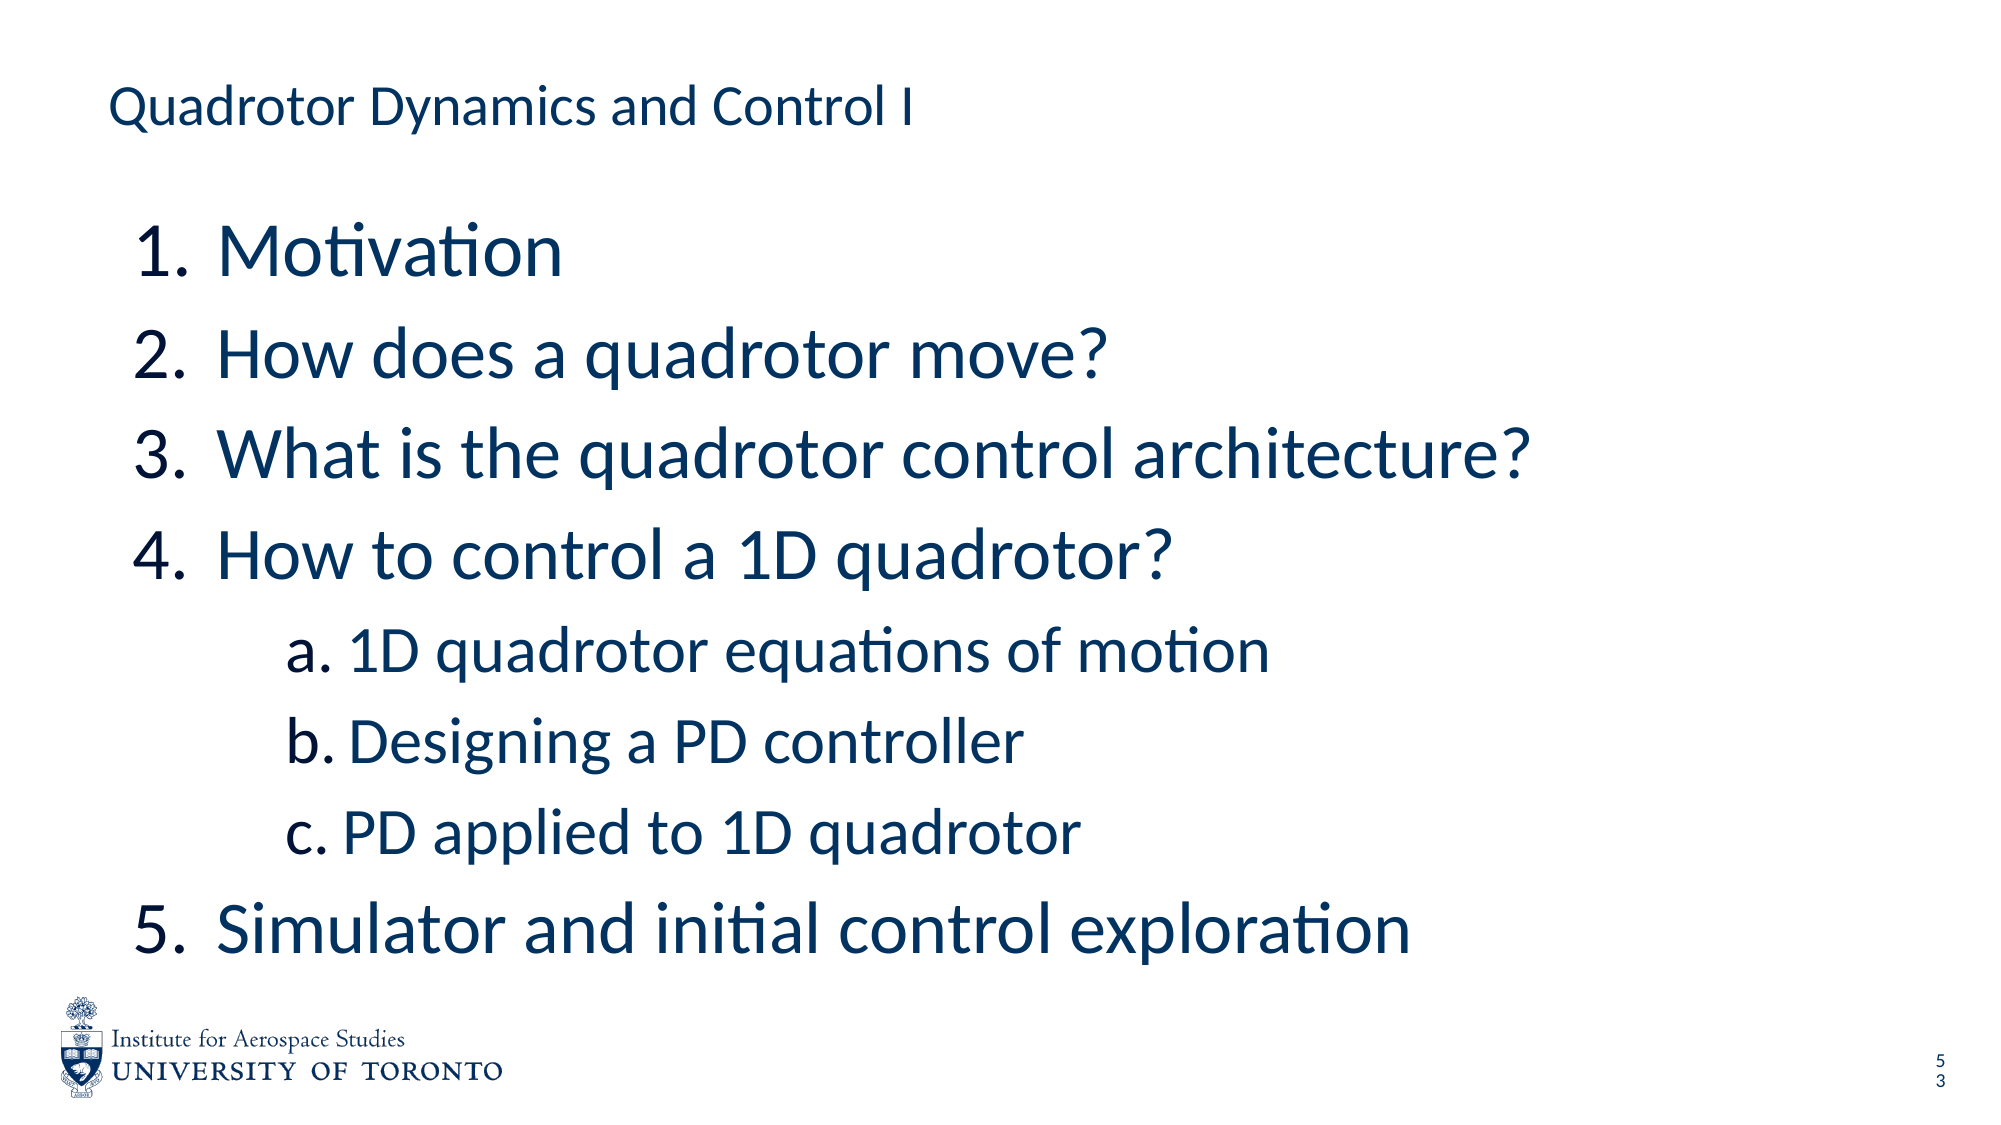

# Quadrotor Dynamics and Control I
Motivation
How does a quadrotor move?
What is the quadrotor control architecture?
How to control a 1D quadrotor?
 1D quadrotor equations of motion
 Designing a PD controller
 PD applied to 1D quadrotor
Simulator and initial control exploration

53